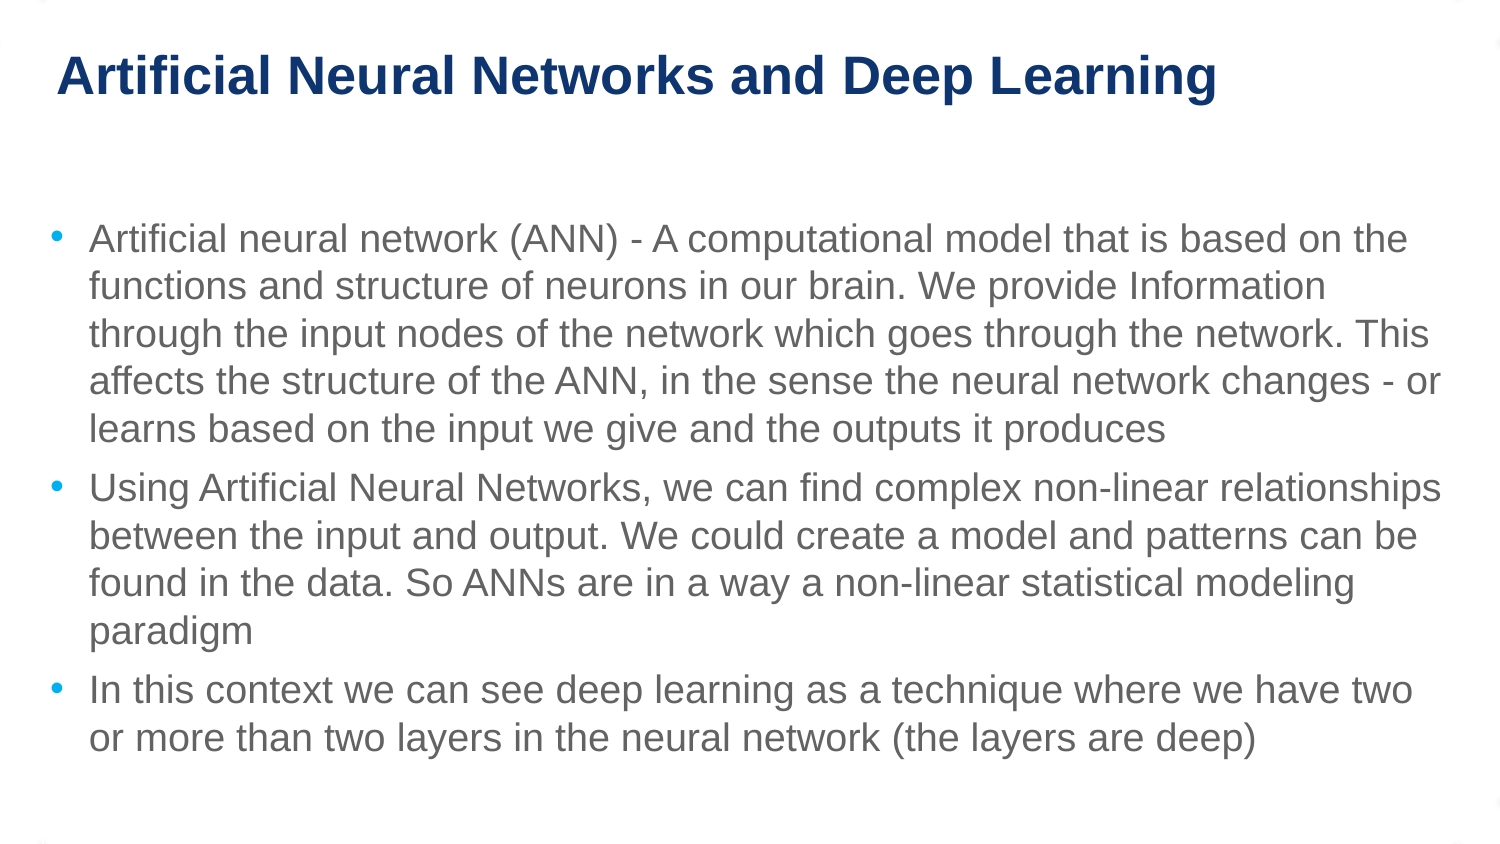

# Artificial Neural Networks and Deep Learning
Artificial neural network (ANN) - A computational model that is based on the functions and structure of neurons in our brain. We provide Information through the input nodes of the network which goes through the network. This affects the structure of the ANN, in the sense the neural network changes - or learns based on the input we give and the outputs it produces
Using Artificial Neural Networks, we can find complex non-linear relationships between the input and output. We could create a model and patterns can be found in the data. So ANNs are in a way a non-linear statistical modeling paradigm
In this context we can see deep learning as a technique where we have two or more than two layers in the neural network (the layers are deep)